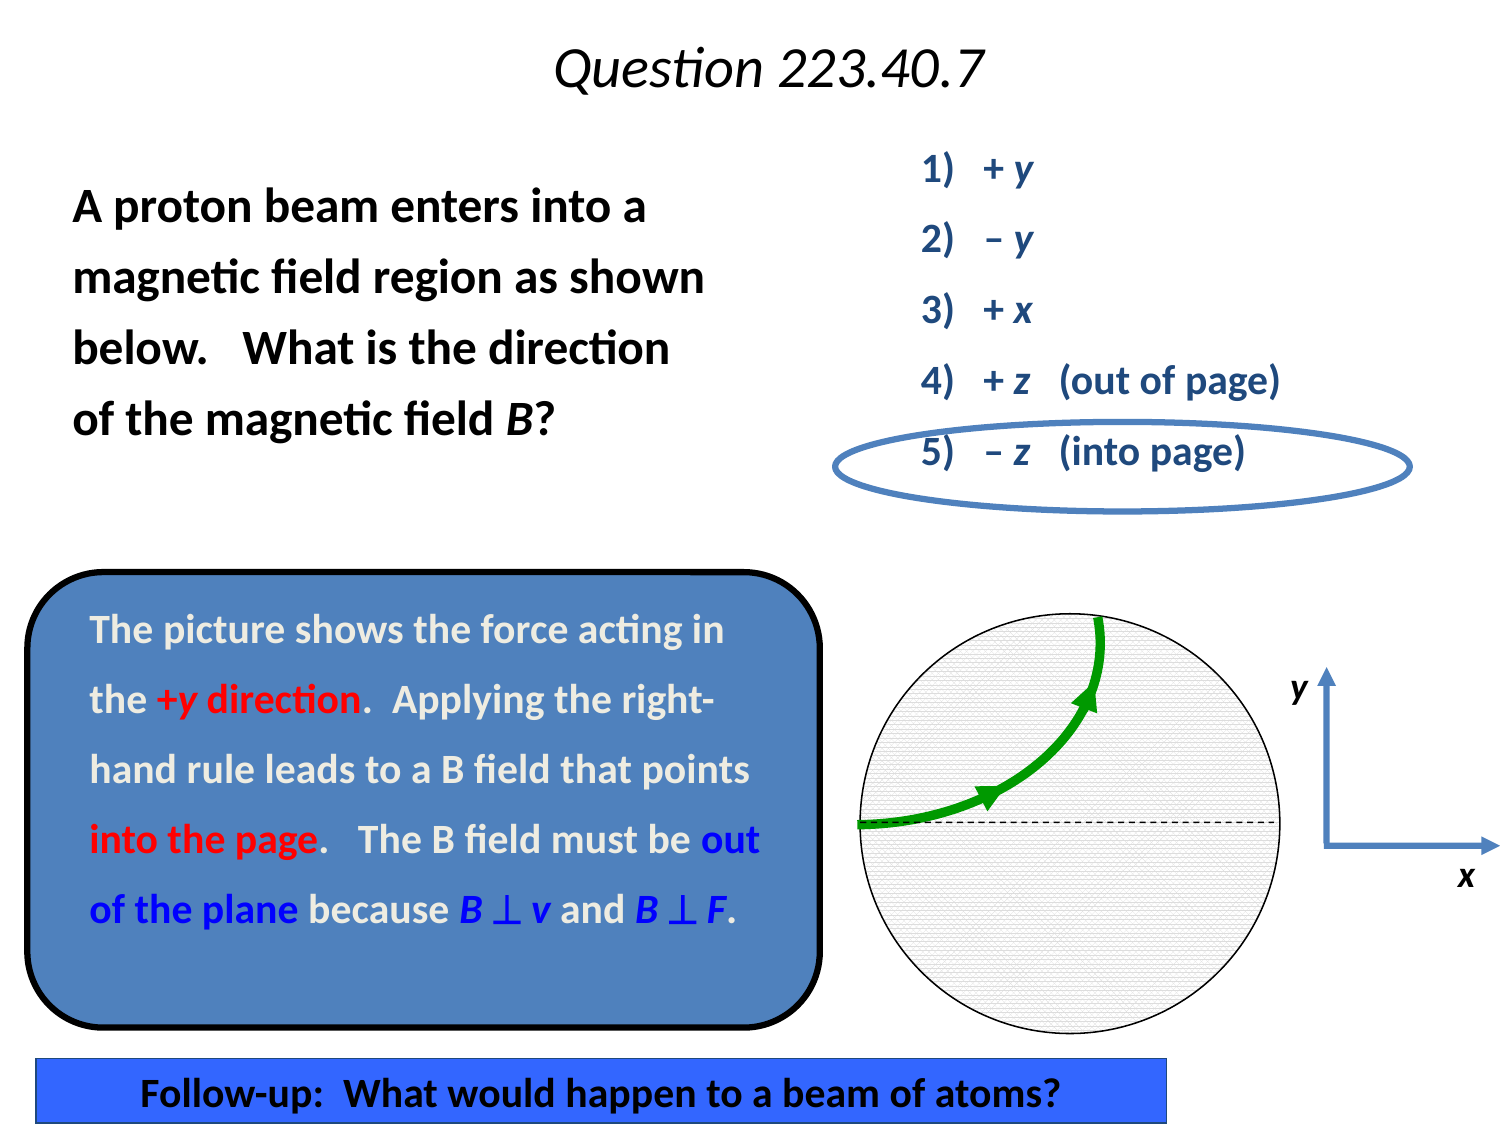

# Question 223.40.7
1)   + y
2)   – y
3)   + x
4)   + z   (out of page)
5)   – z   (into page)
	A proton beam enters into a magnetic field region as shown below.   What is the direction of the magnetic field B?

	The picture shows the force acting in the +y direction.  Applying the right-hand rule leads to a B field that points into the page.   The B field must be out of the plane because B ⊥ v and B ⊥ F.

y

x
Follow-up:  What would happen to a beam of atoms?